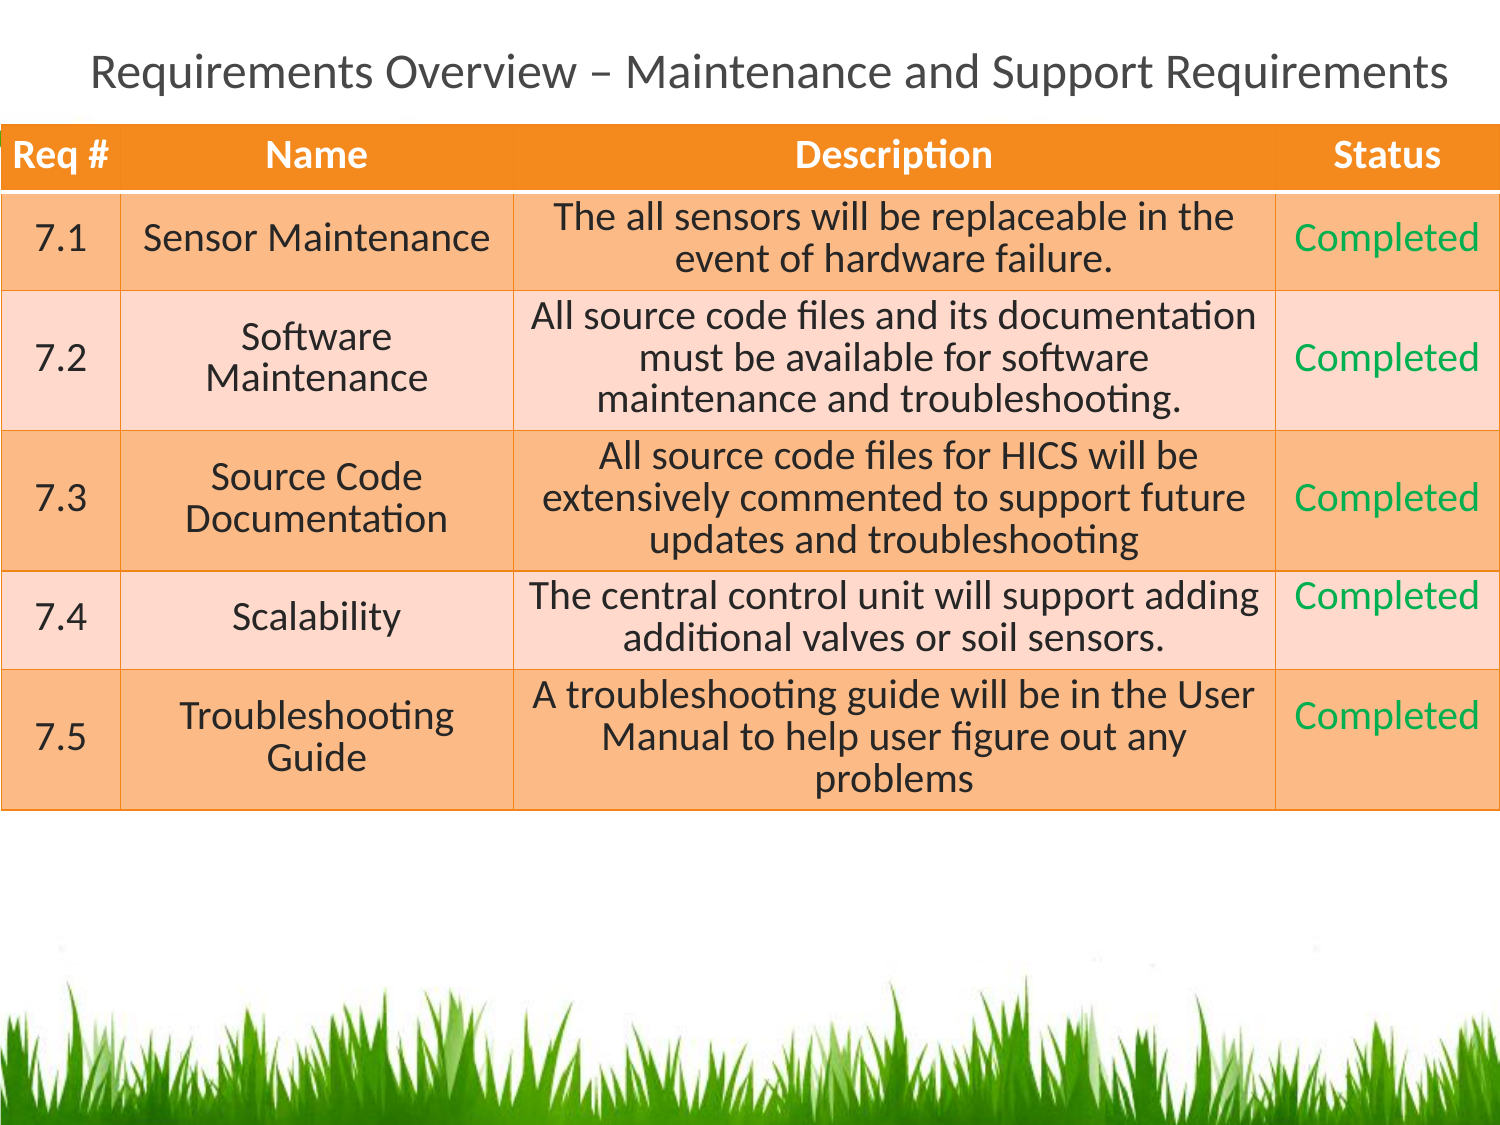

# Requirements Overview – Maintenance and Support Requirements
| Req # | Name | Description | Status |
| --- | --- | --- | --- |
| 7.1 | Sensor Maintenance | The all sensors will be replaceable in the event of hardware failure. | Completed |
| 7.2 | Software Maintenance | All source code files and its documentation must be available for software maintenance and troubleshooting. | Completed |
| 7.3 | Source Code Documentation | All source code files for HICS will be extensively commented to support future updates and troubleshooting | Completed |
| 7.4 | Scalability | The central control unit will support adding additional valves or soil sensors. | Completed |
| 7.5 | Troubleshooting Guide | A troubleshooting guide will be in the User Manual to help user figure out any problems | Completed |